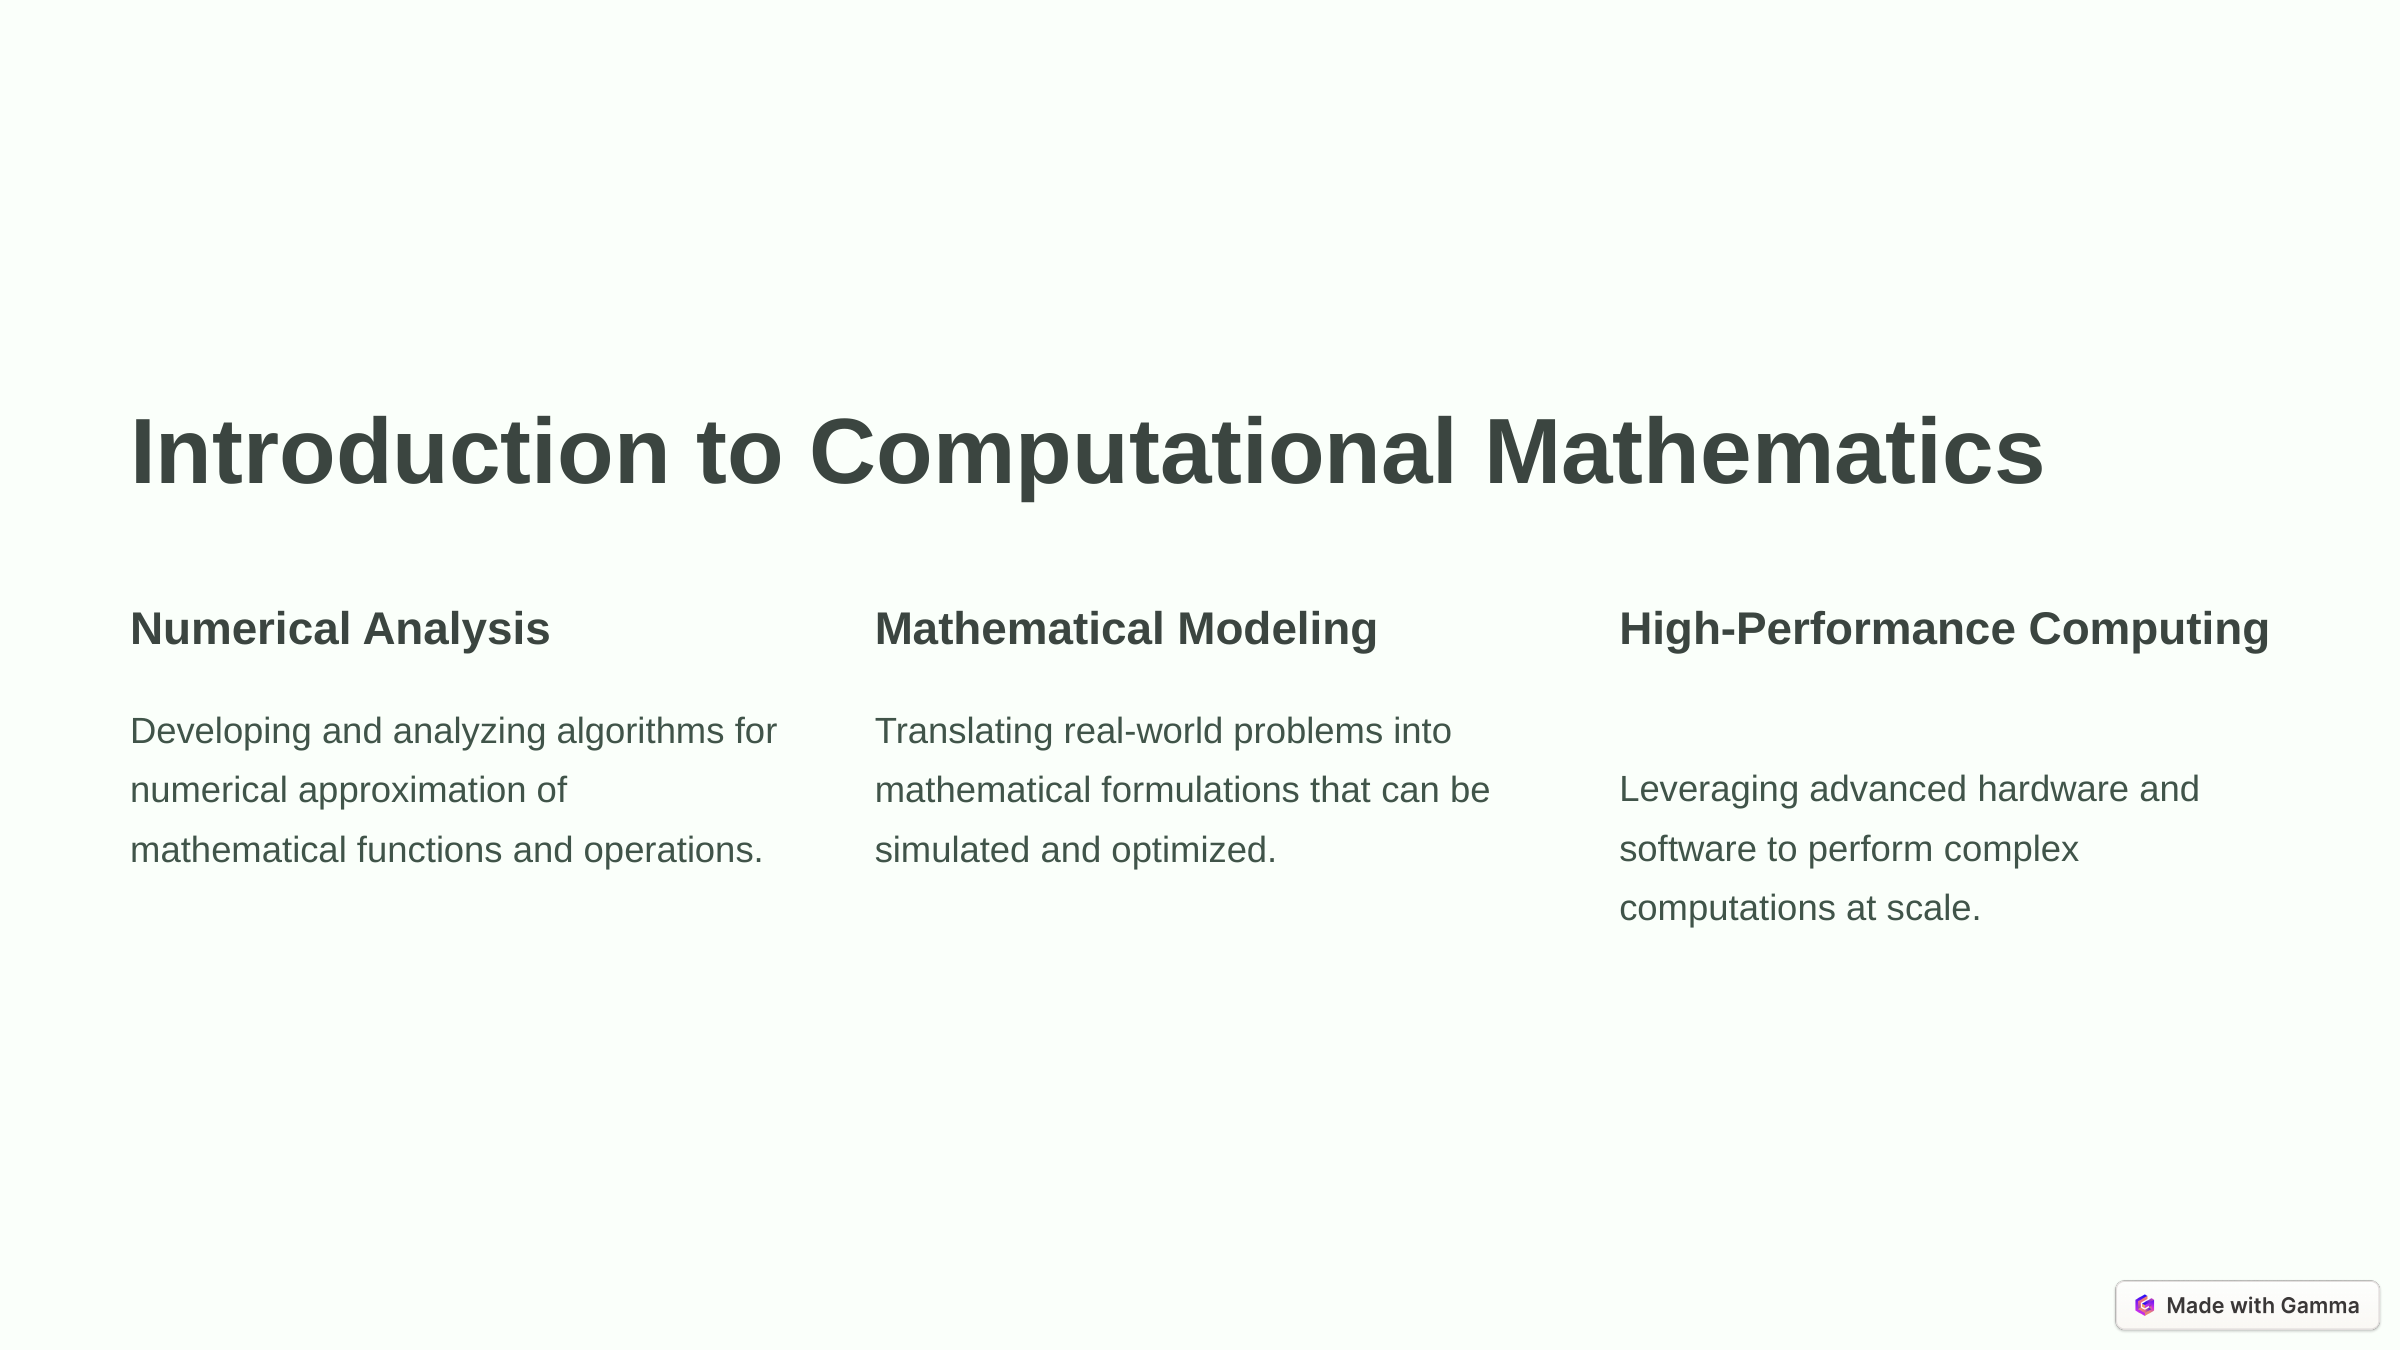

Introduction to Computational Mathematics
Numerical Analysis
Mathematical Modeling
High-Performance Computing
Developing and analyzing algorithms for numerical approximation of mathematical functions and operations.
Translating real-world problems into mathematical formulations that can be simulated and optimized.
Leveraging advanced hardware and software to perform complex computations at scale.